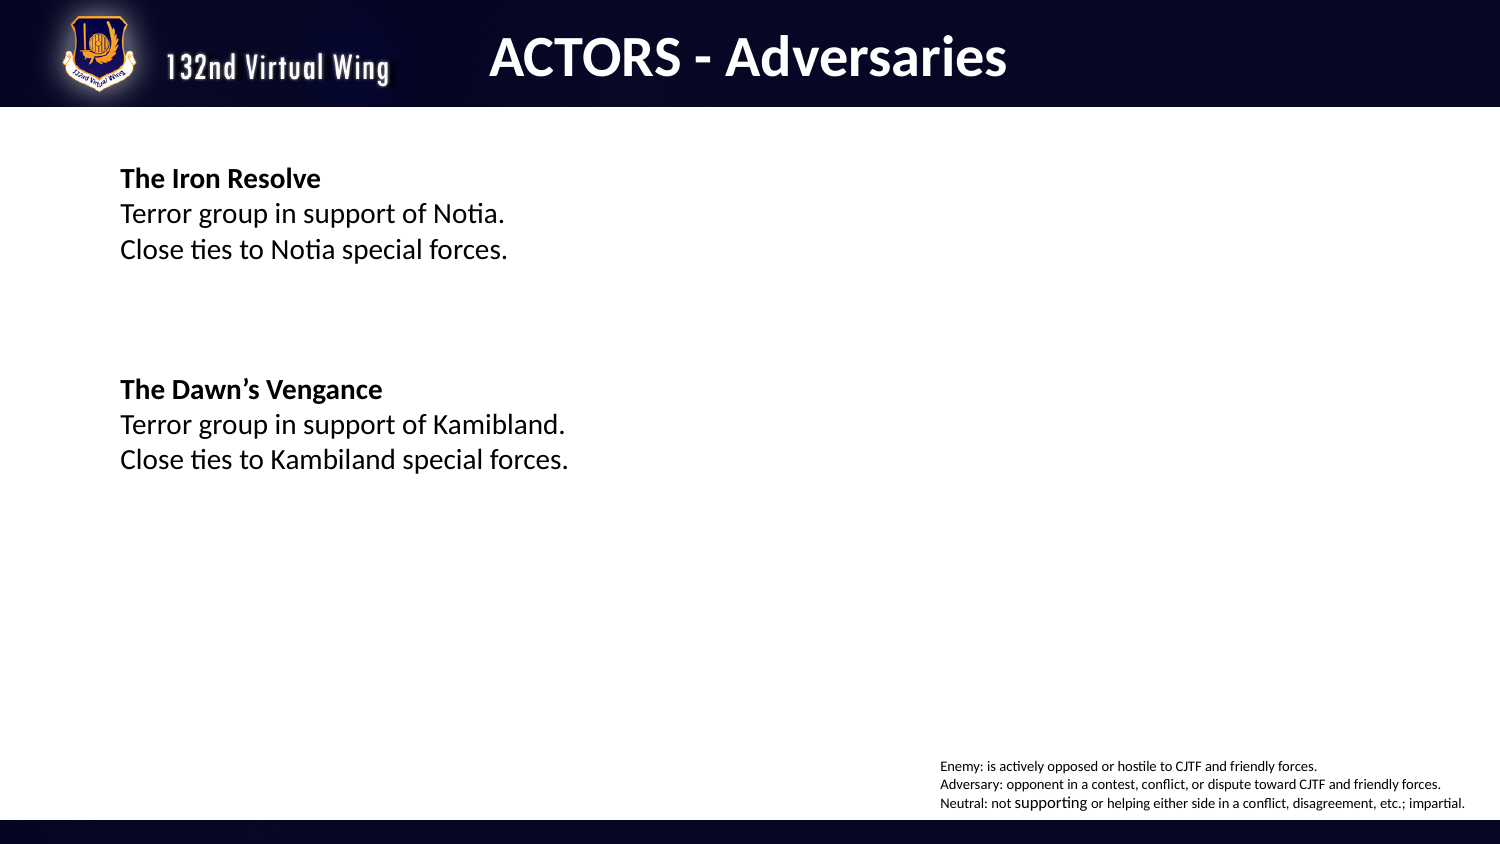

# ACTORS - Adversaries

The Iron Resolve
Terror group in support of Notia.
Close ties to Notia special forces.

The Dawn’s Vengance
Terror group in support of Kamibland.
Close ties to Kambiland special forces.
Enemy: is actively opposed or hostile to CJTF and friendly forces.
Adversary: opponent in a contest, conflict, or dispute toward CJTF and friendly forces.
Neutral: not supporting or helping either side in a conflict, disagreement, etc.; impartial.